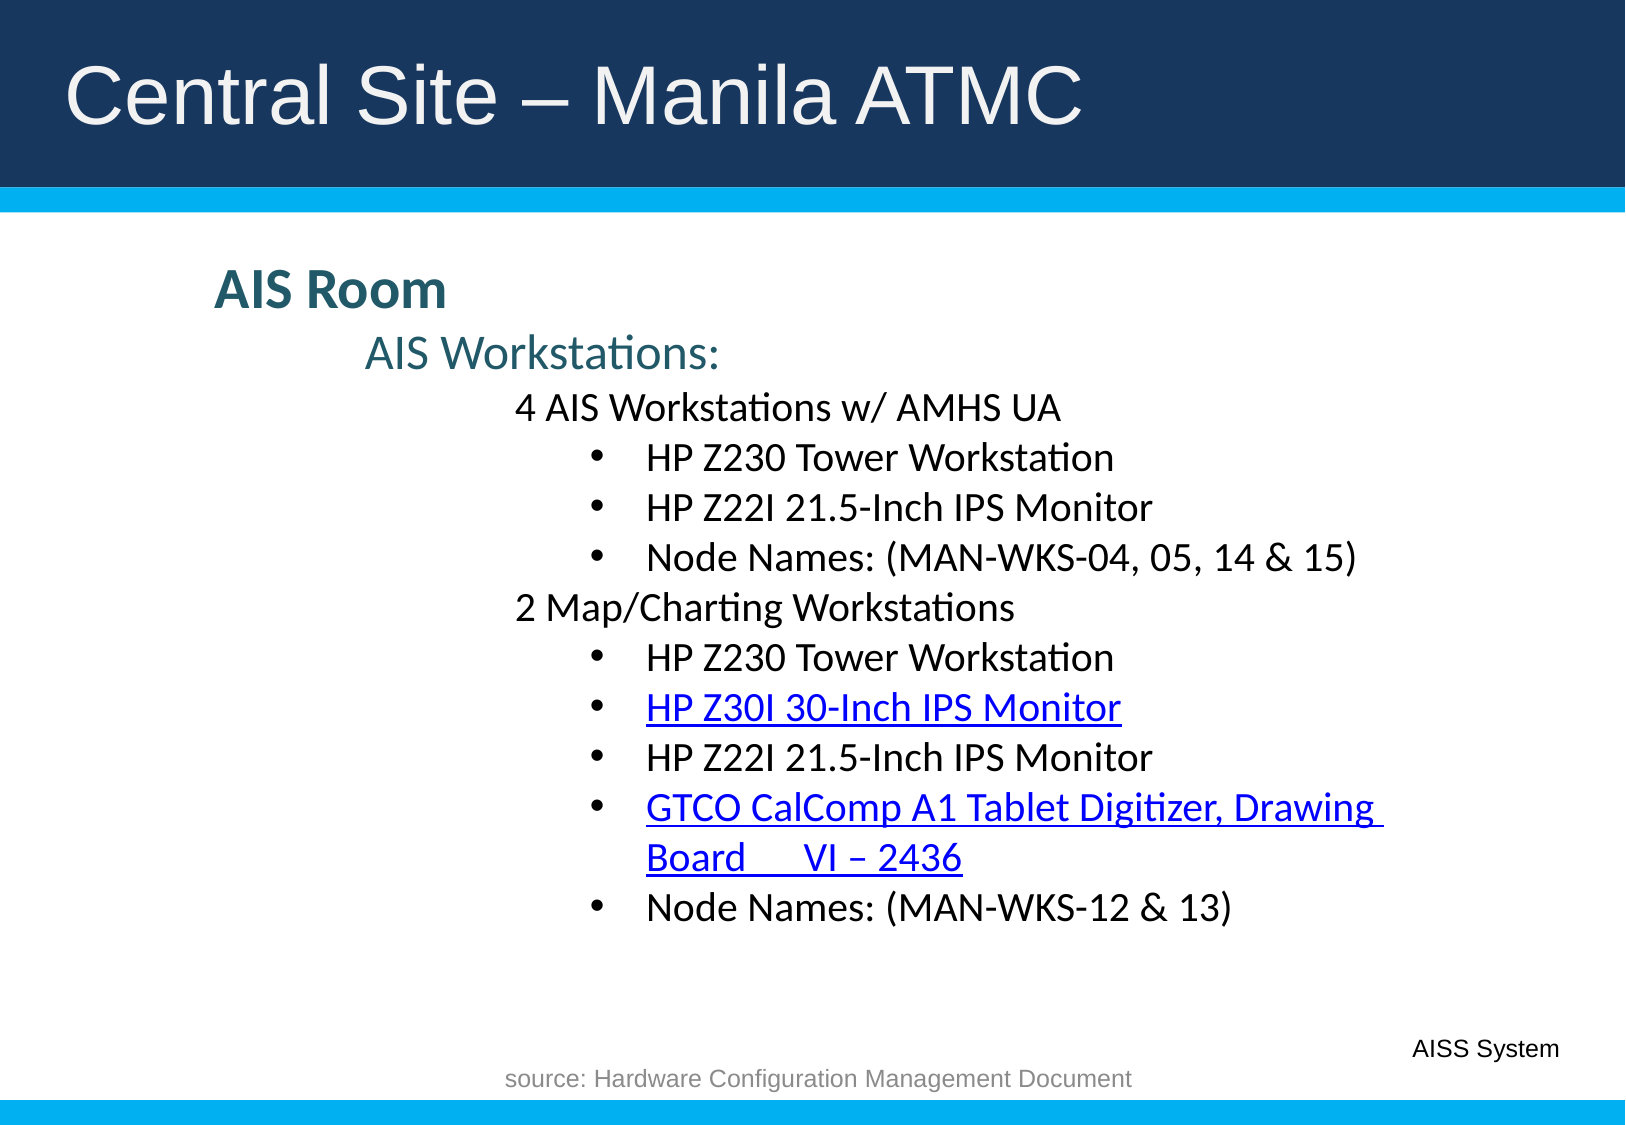

Central Site – Manila ATMC

Title

	AIS Room
		AIS Workstations:
			4 AIS Workstations w/ AMHS UA
HP Z230 Tower Workstation
HP Z22I 21.5-Inch IPS Monitor
Node Names: (MAN-WKS-04, 05, 14 & 15)
			2 Map/Charting Workstations
HP Z230 Tower Workstation
HP Z30I 30-Inch IPS Monitor
HP Z22I 21.5-Inch IPS Monitor
GTCO CalComp A1 Tablet Digitizer, Drawing Board      VI – 2436
Node Names: (MAN-WKS-12 & 13)

AISS System
source: Hardware Configuration Management Document